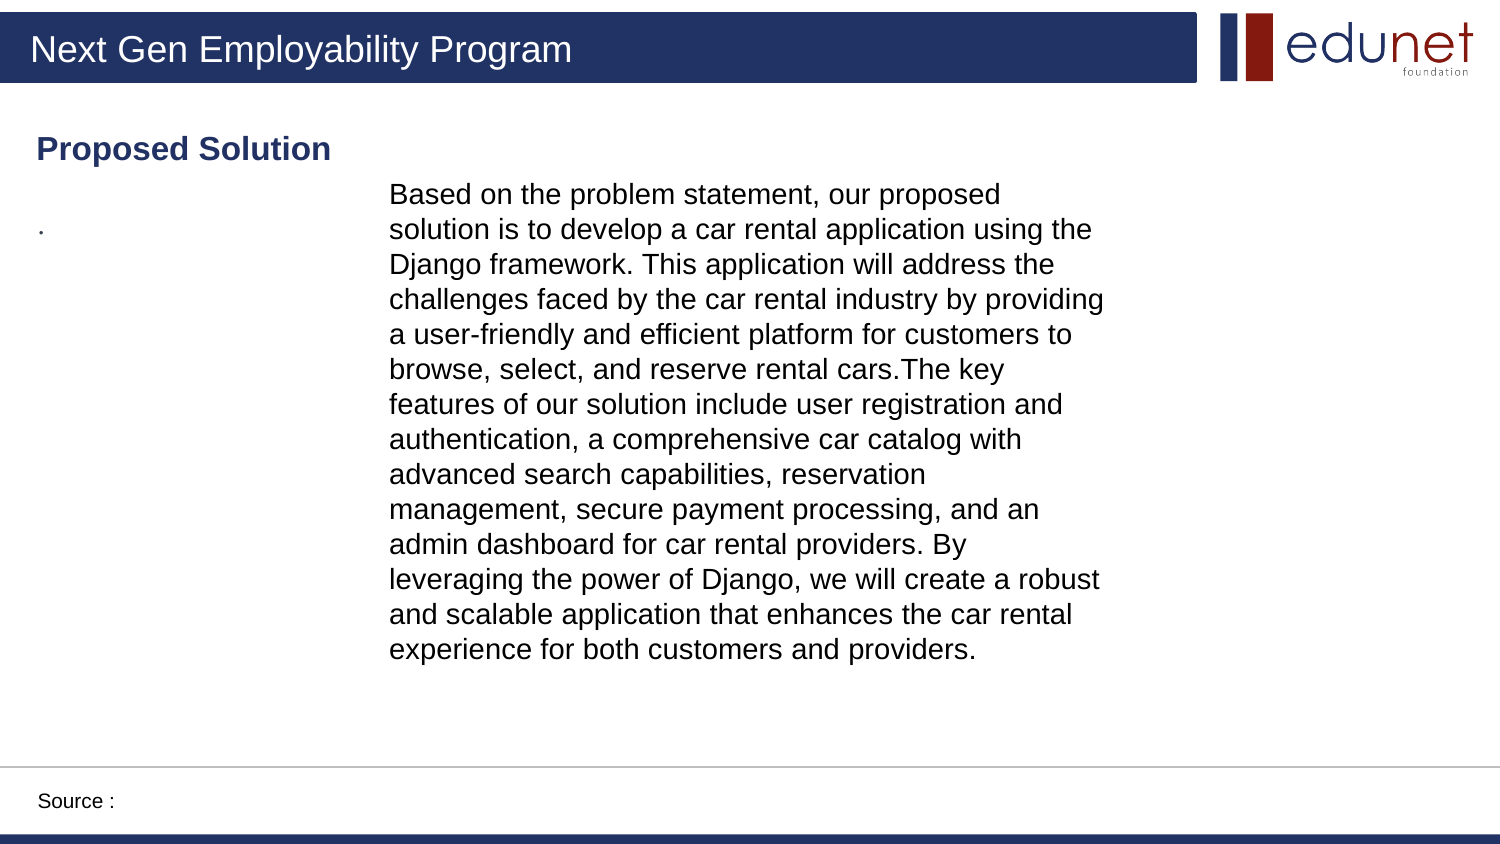

Proposed Solution
Based on the problem statement, our proposed solution is to develop a car rental application using the Django framework. This application will address the challenges faced by the car rental industry by providing a user-friendly and efficient platform for customers to browse, select, and reserve rental cars.The key features of our solution include user registration and authentication, a comprehensive car catalog with advanced search capabilities, reservation management, secure payment processing, and an admin dashboard for car rental providers. By leveraging the power of Django, we will create a robust and scalable application that enhances the car rental experience for both customers and providers.
.
Source :